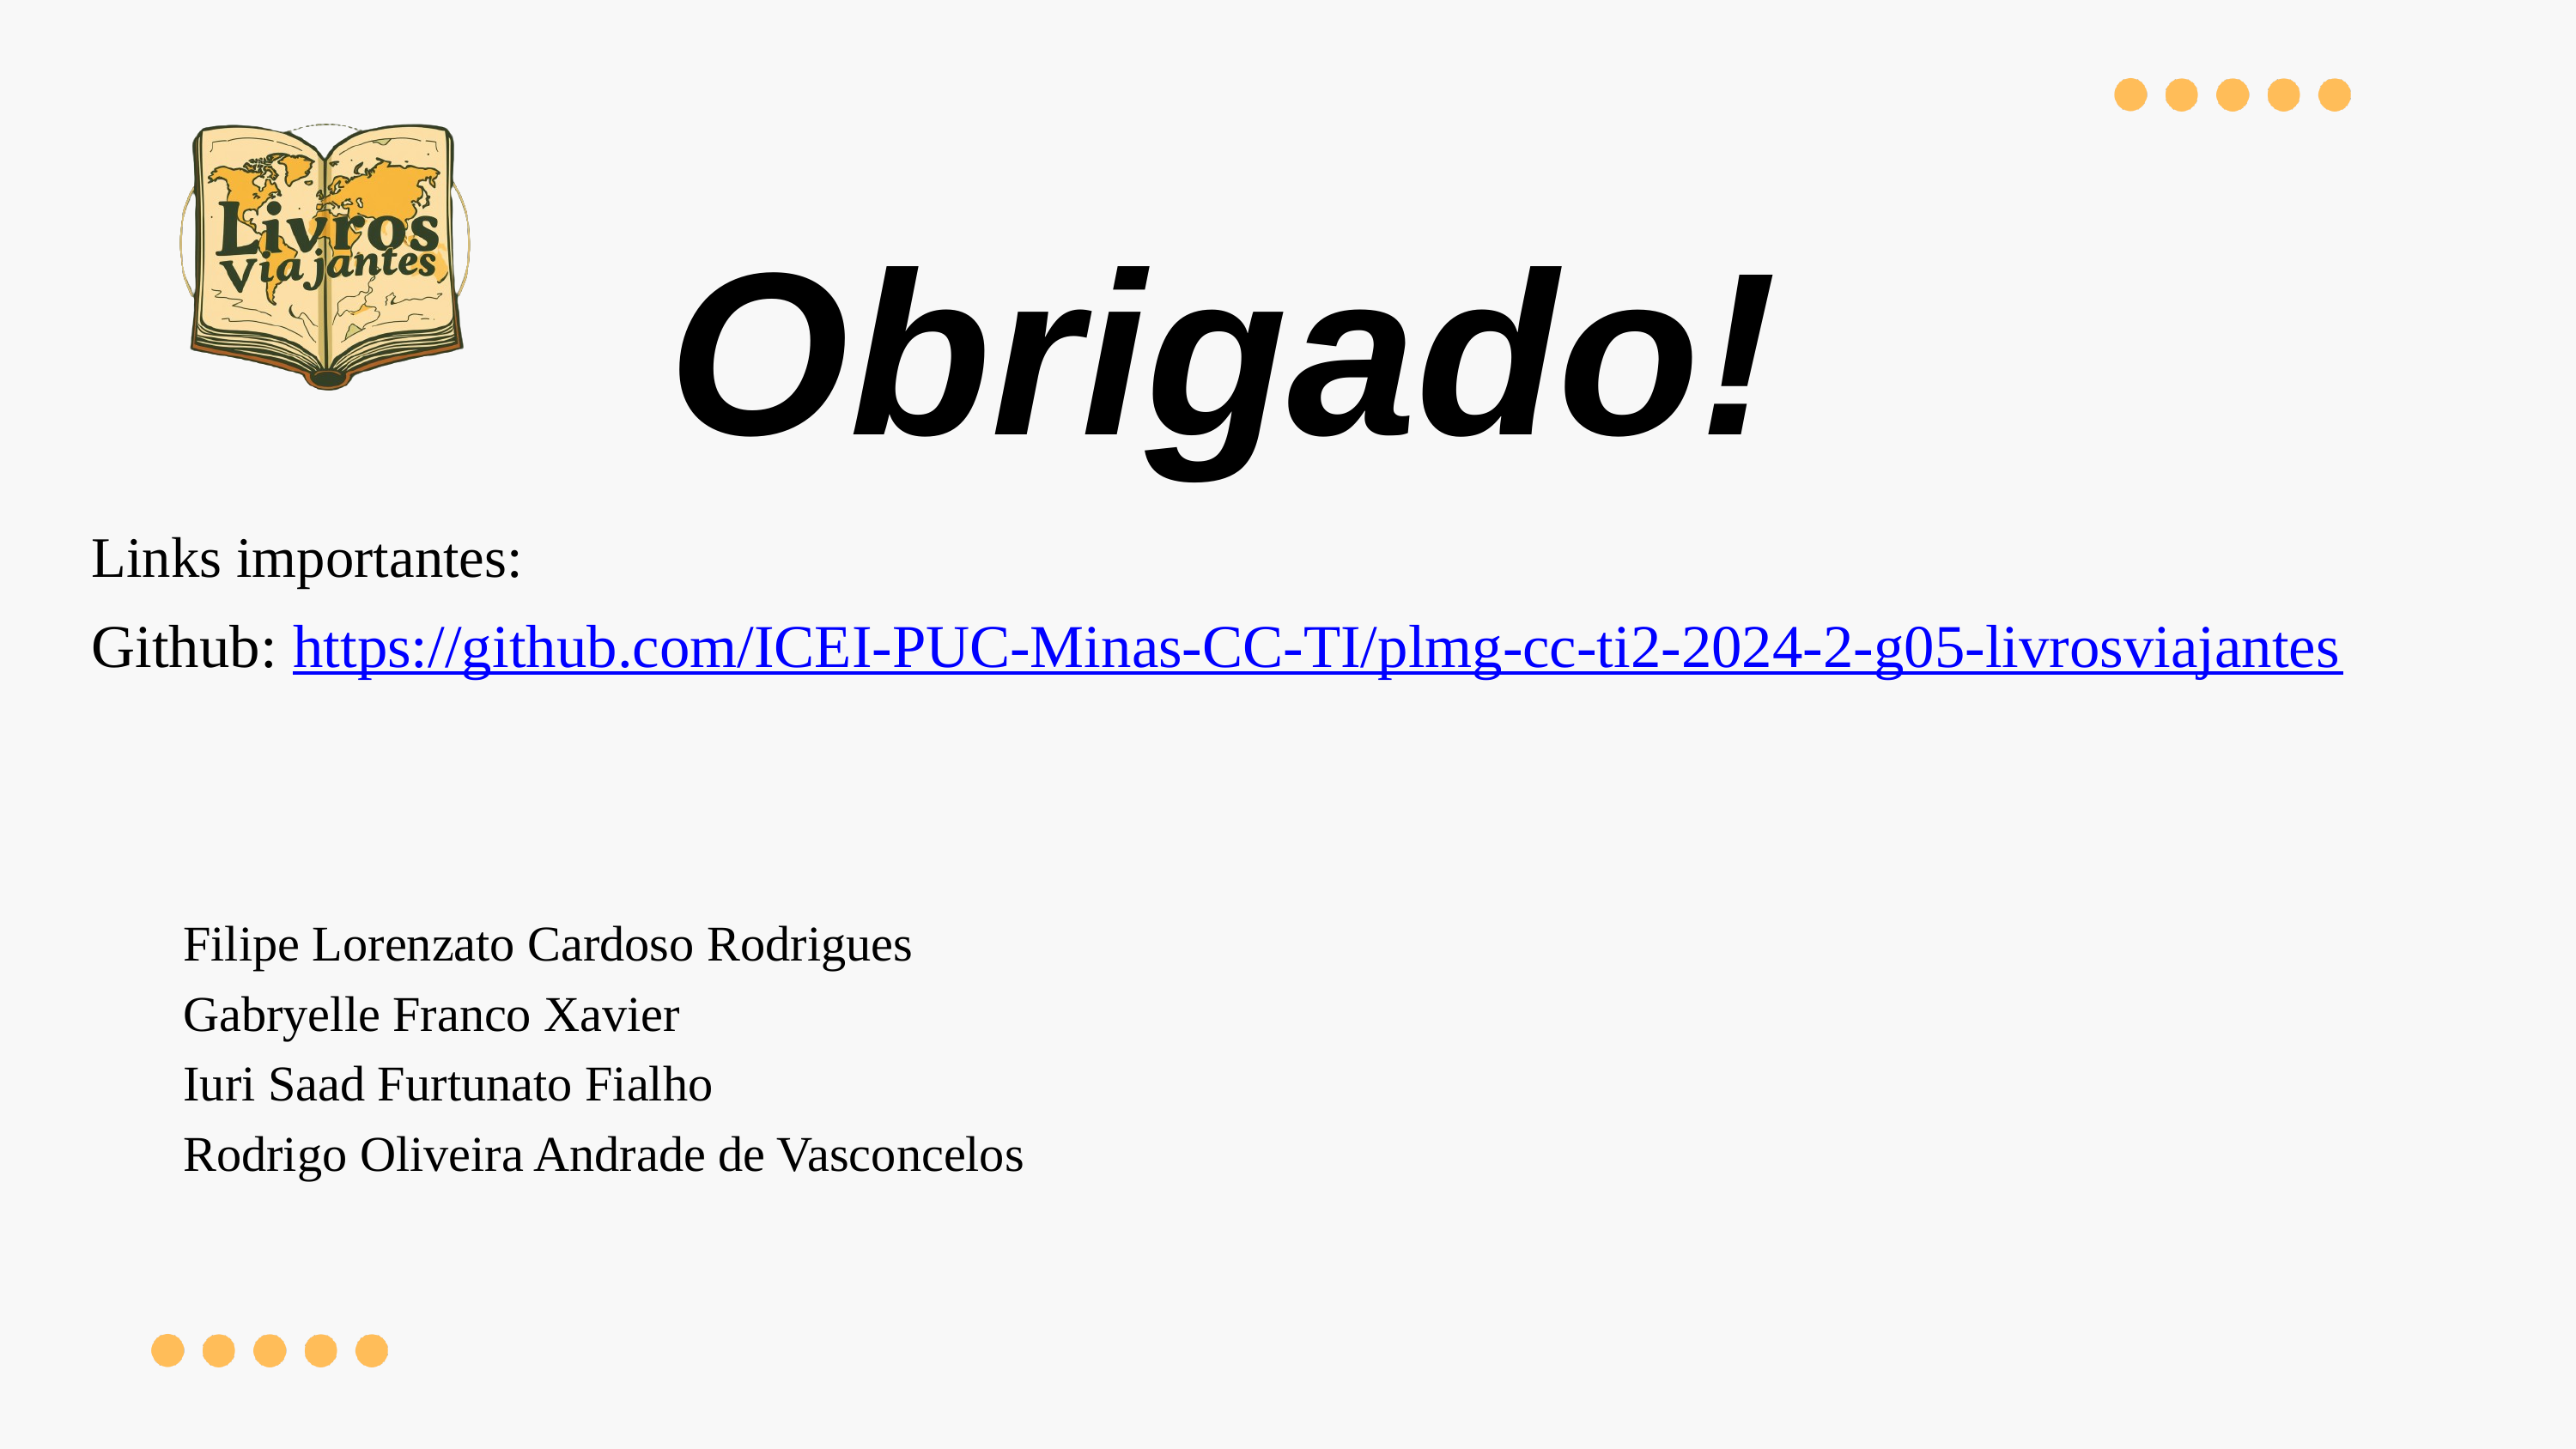

Obrigado!
Links importantes:
Github: https://github.com/ICEI-PUC-Minas-CC-TI/plmg-cc-ti2-2024-2-g05-livrosviajantes
Filipe Lorenzato Cardoso Rodrigues
Gabryelle Franco Xavier
Iuri Saad Furtunato Fialho
Rodrigo Oliveira Andrade de Vasconcelos